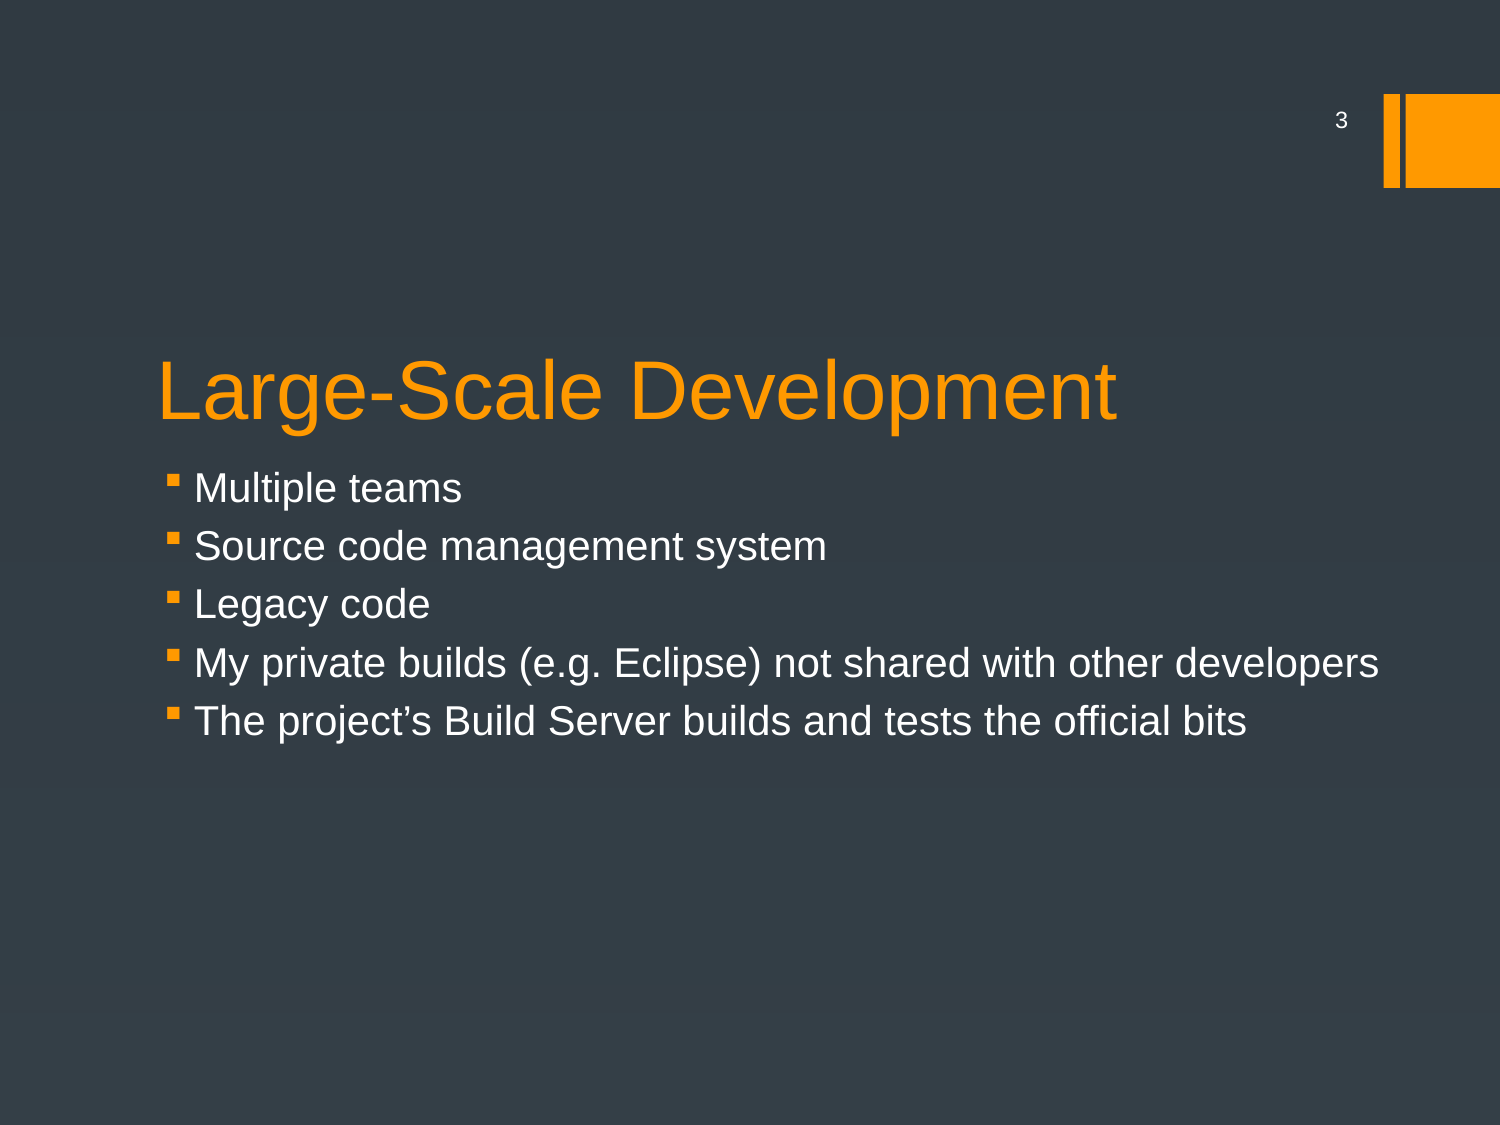

3
# Large-Scale Development
Multiple teams
Source code management system
Legacy code
My private builds (e.g. Eclipse) not shared with other developers
The project’s Build Server builds and tests the official bits